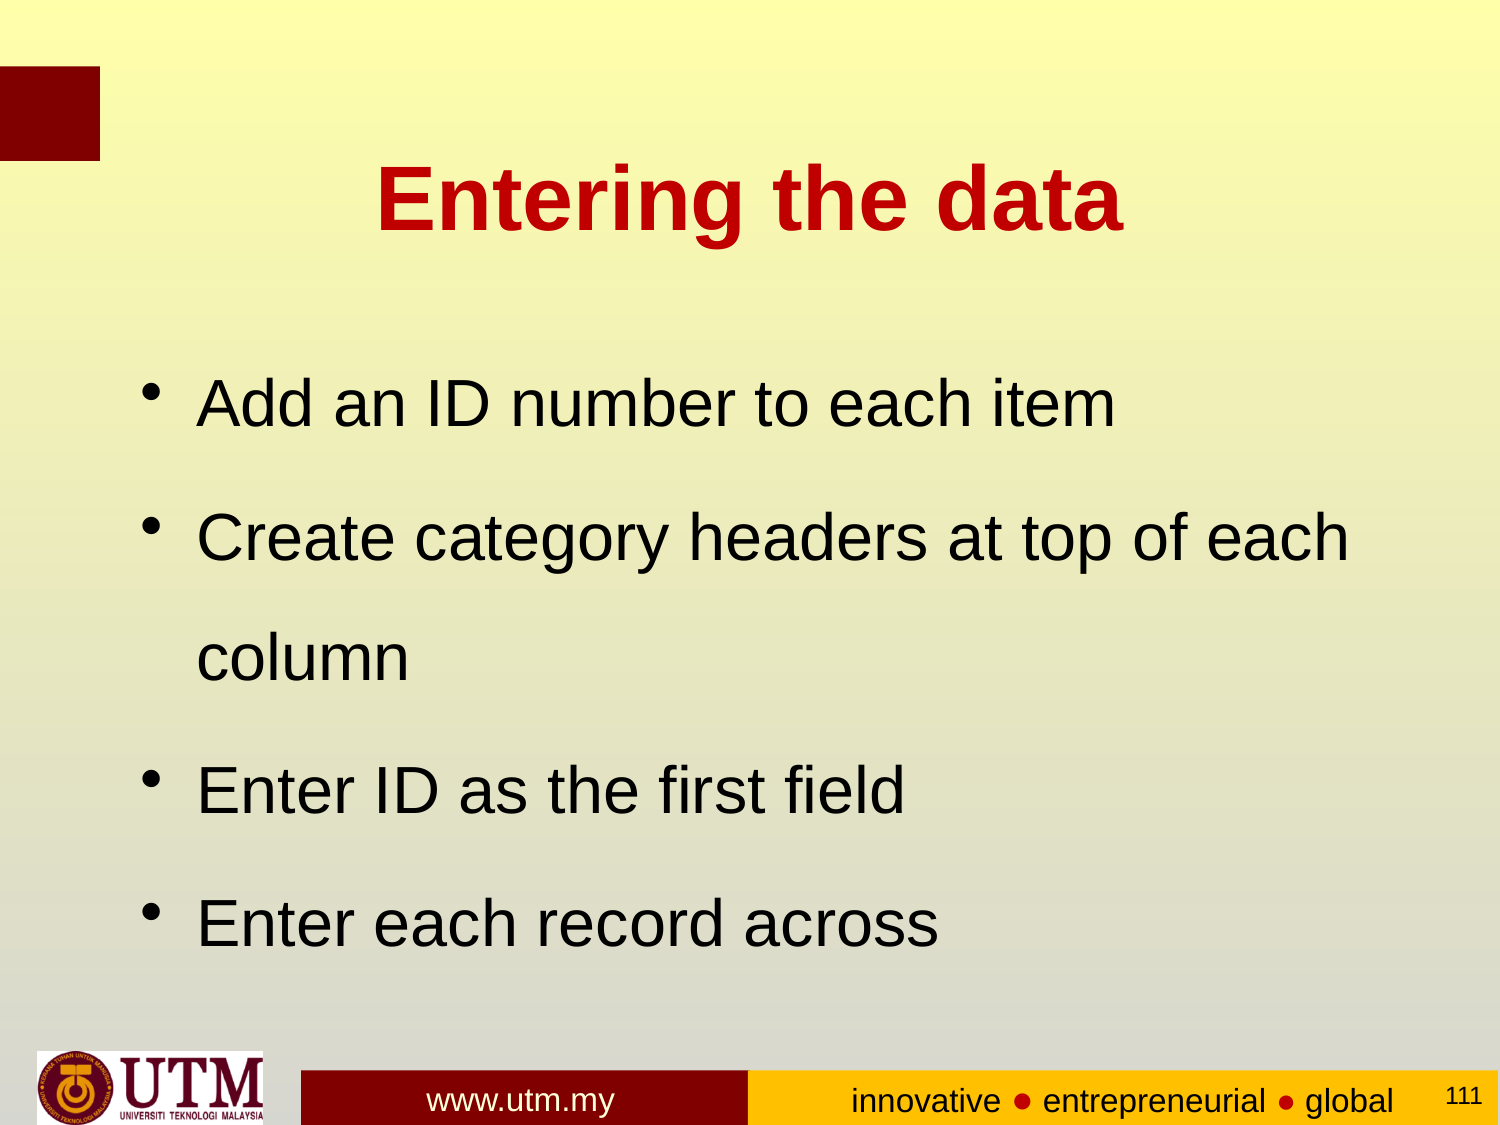

# Entering the data
Add an ID number to each item
Create category headers at top of each column
Enter ID as the first field
Enter each record across